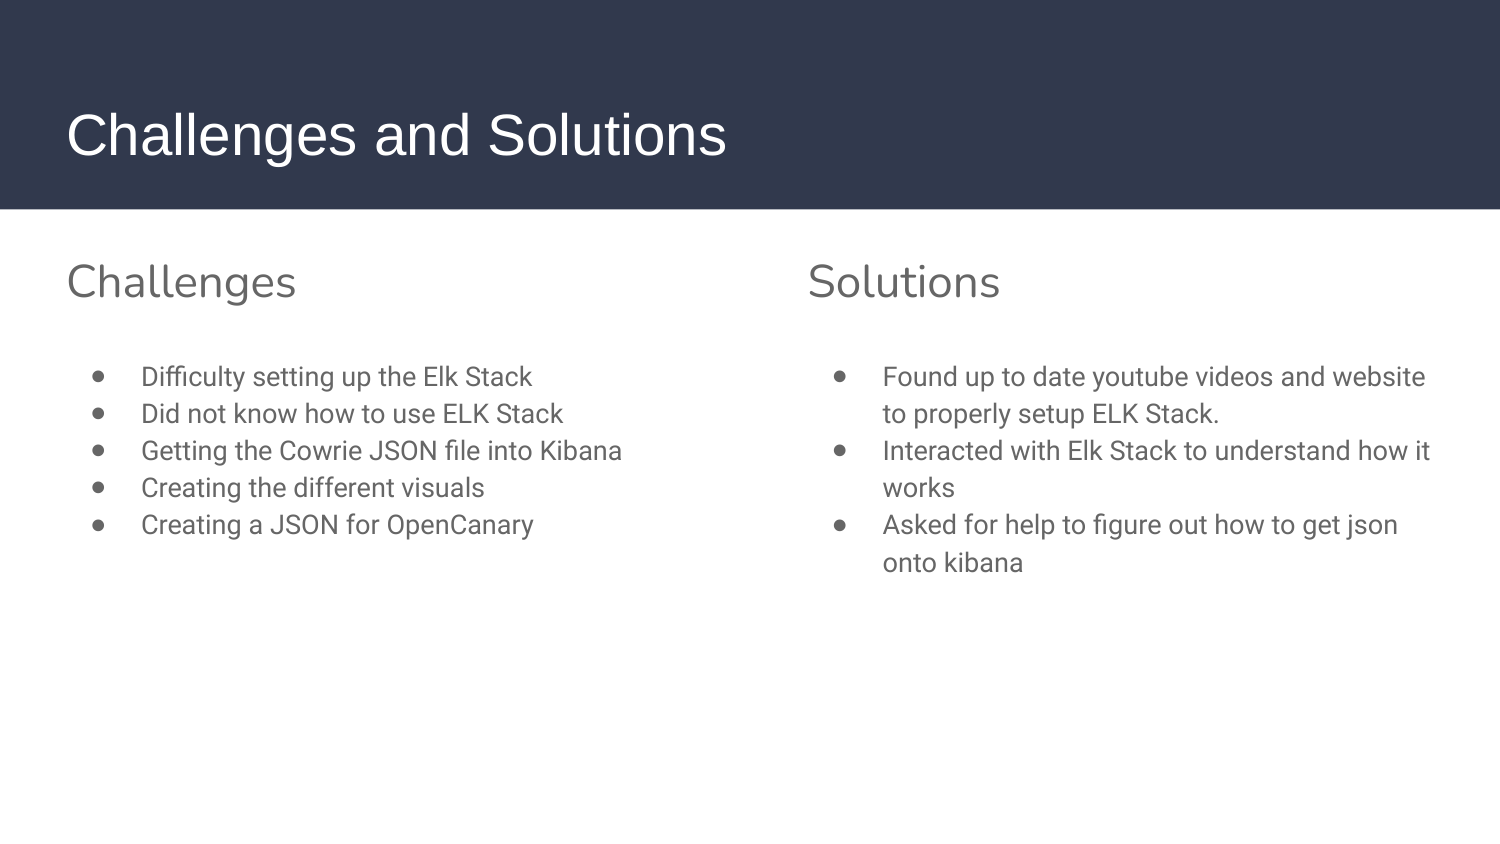

# Challenges and Solutions
Challenges
Solutions
Difficulty setting up the Elk Stack
Did not know how to use ELK Stack
Getting the Cowrie JSON file into Kibana
Creating the different visuals
Creating a JSON for OpenCanary

Found up to date youtube videos and website to properly setup ELK Stack.
Interacted with Elk Stack to understand how it works
Asked for help to figure out how to get json onto kibana